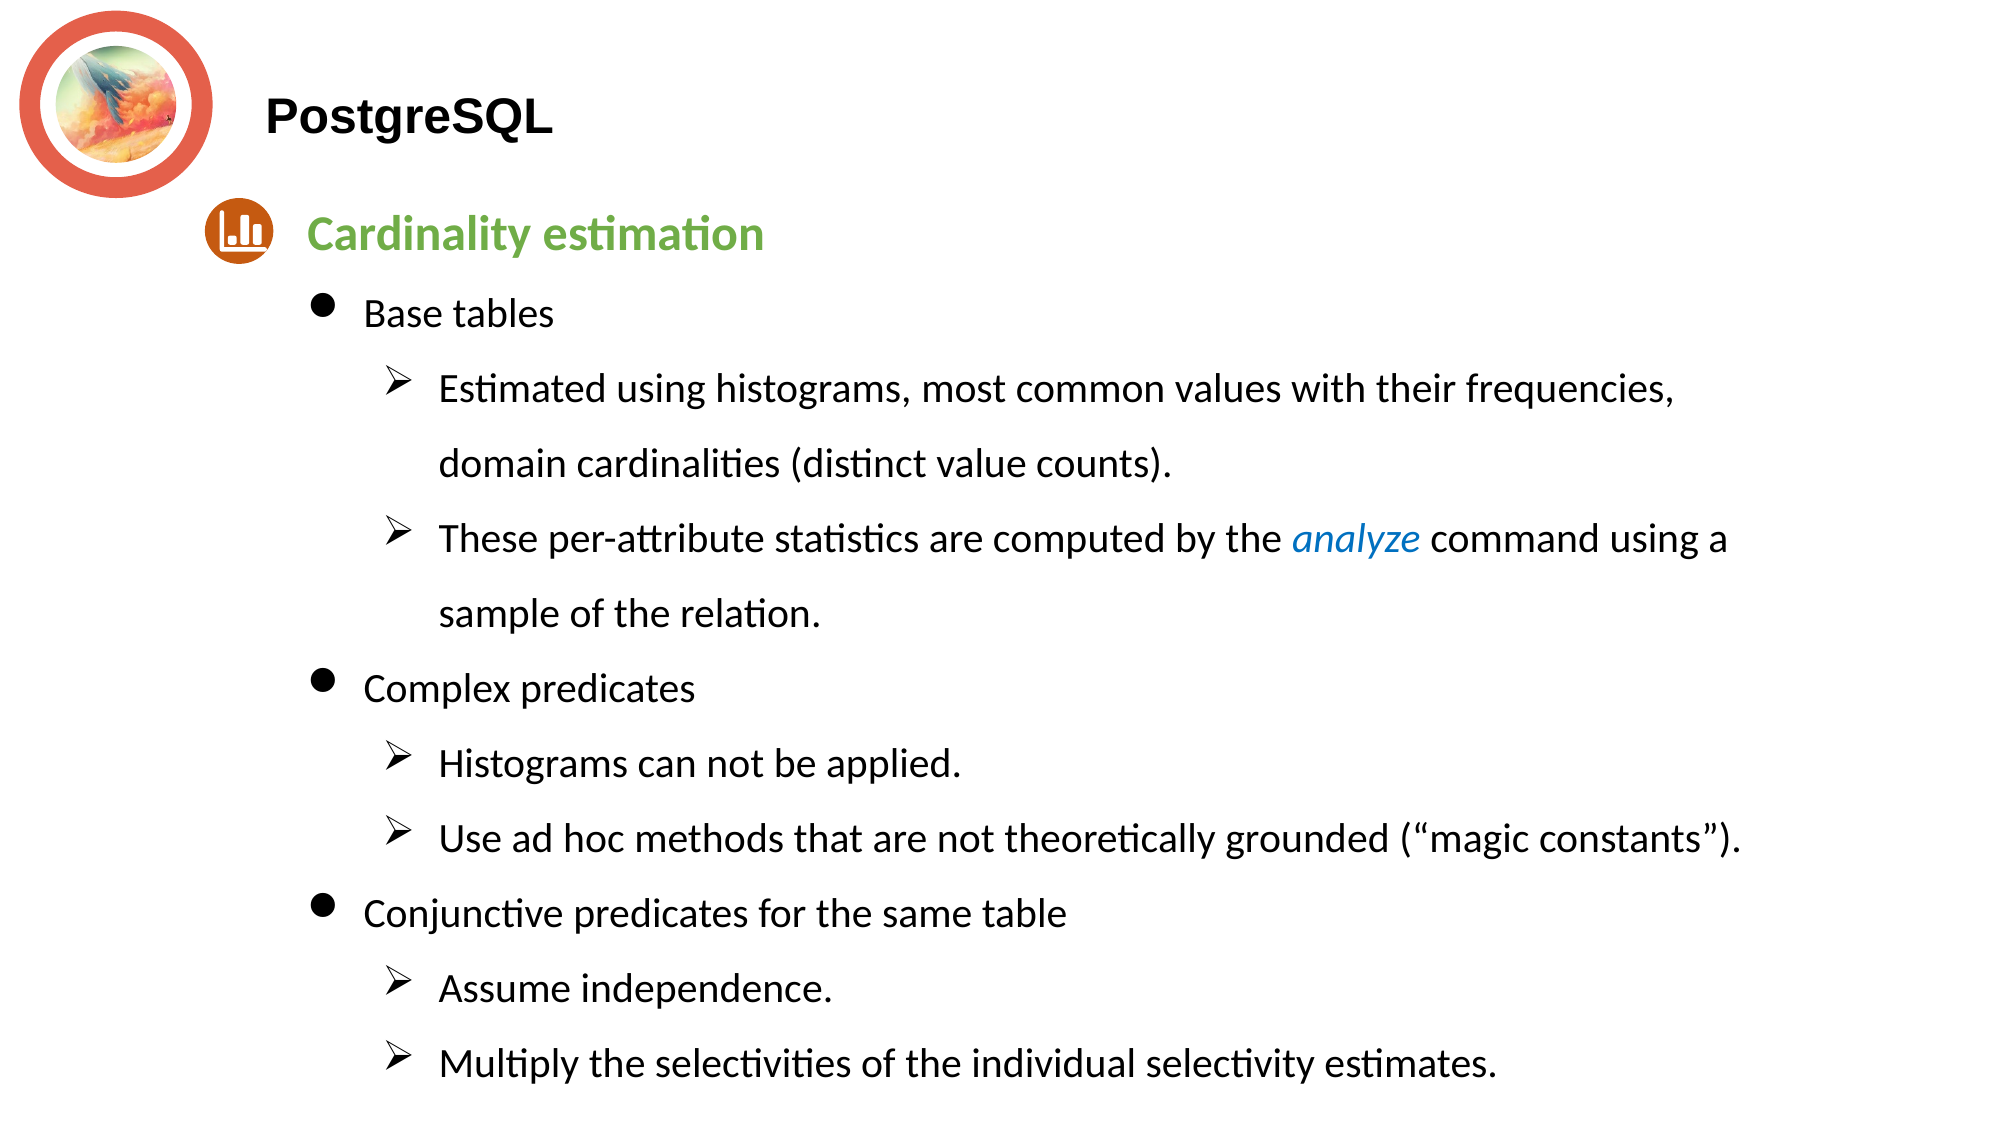

PostgreSQL
Cardinality estimation
Base tables
Estimated using histograms, most common values with their frequencies, domain cardinalities (distinct value counts).
These per-attribute statistics are computed by the analyze command using a sample of the relation.
Complex predicates
Histograms can not be applied.
Use ad hoc methods that are not theoretically grounded (“magic constants”).
Conjunctive predicates for the same table
Assume independence.
Multiply the selectivities of the individual selectivity estimates.